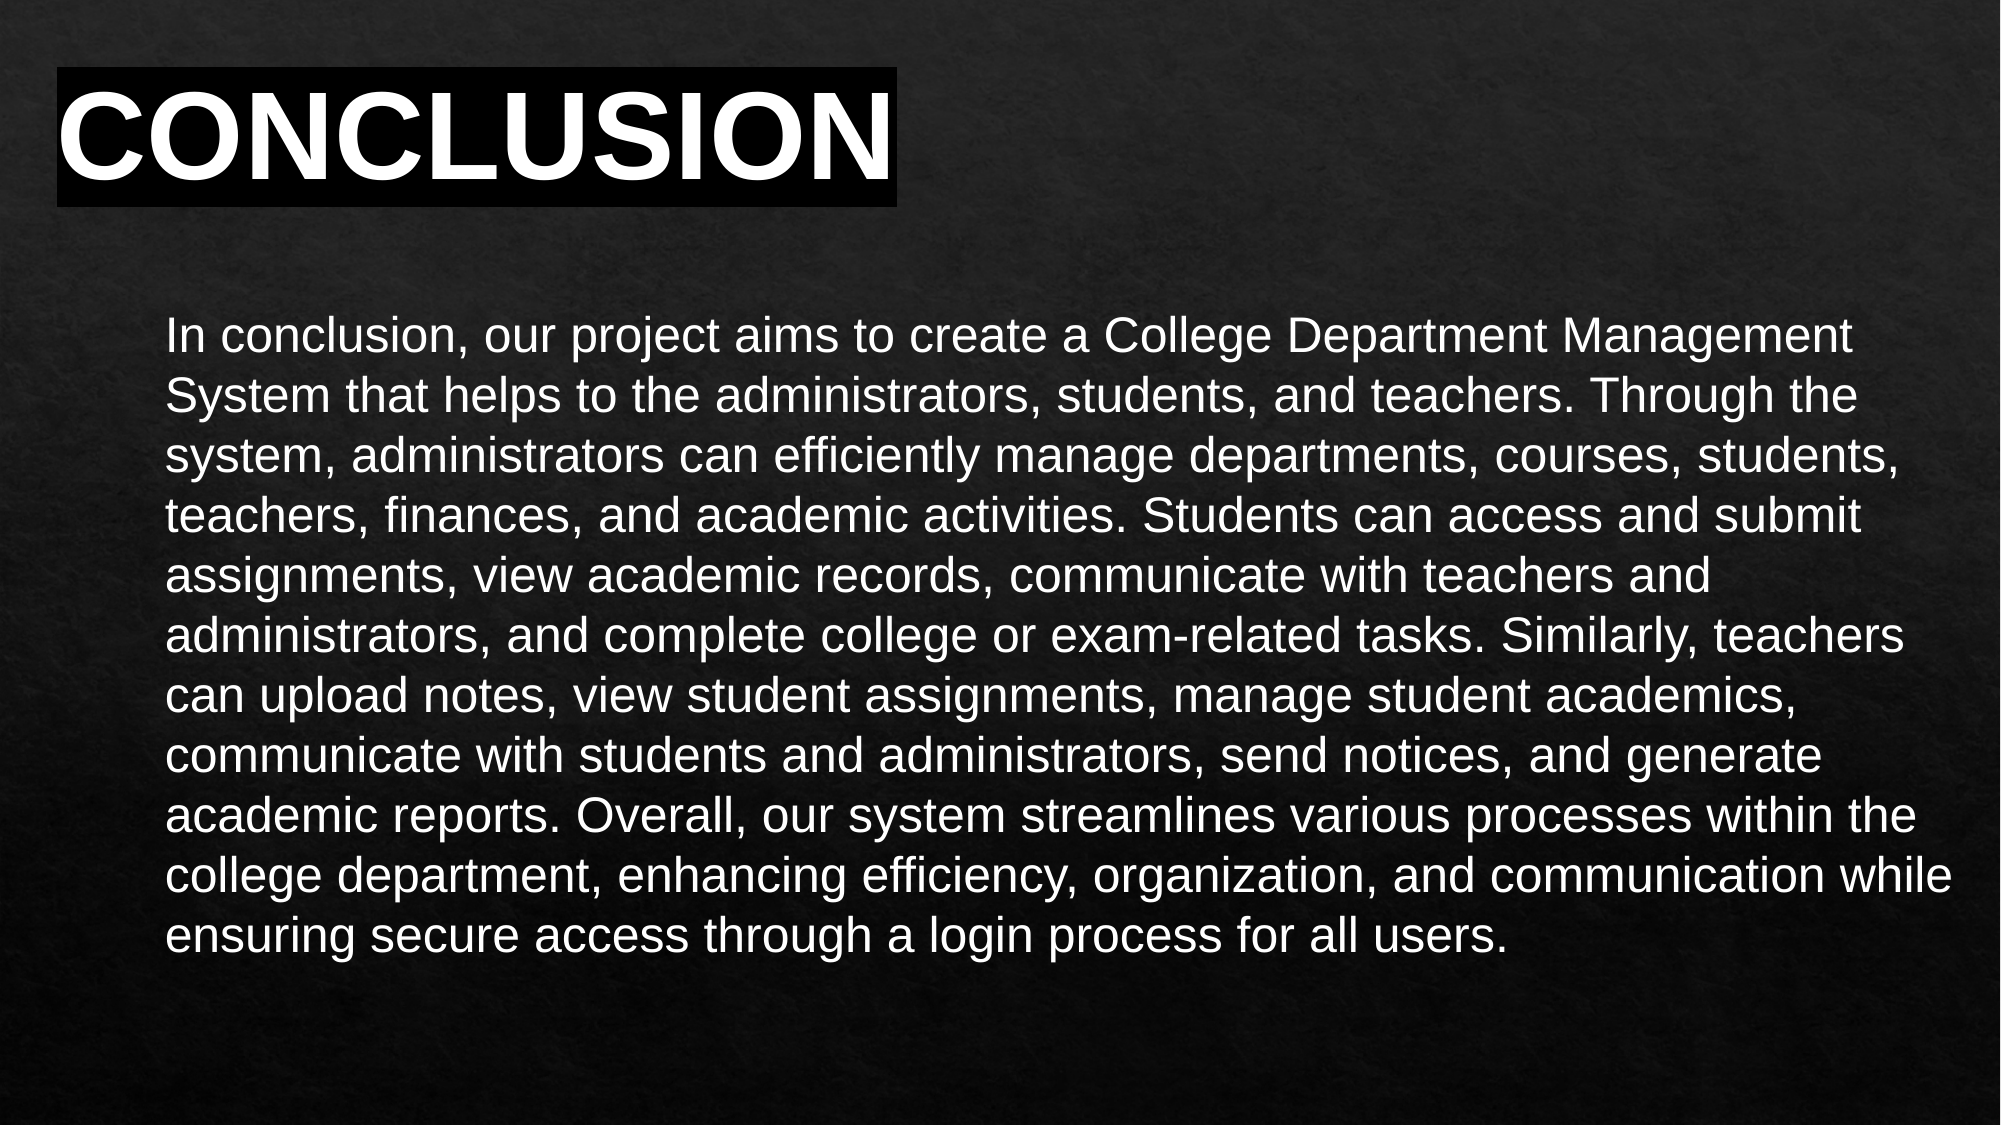

CONCLUSION

In conclusion, our project aims to create a College Department Management System that helps to the administrators, students, and teachers. Through the system, administrators can efficiently manage departments, courses, students, teachers, finances, and academic activities. Students can access and submit assignments, view academic records, communicate with teachers and administrators, and complete college or exam-related tasks. Similarly, teachers can upload notes, view student assignments, manage student academics, communicate with students and administrators, send notices, and generate academic reports. Overall, our system streamlines various processes within the college department, enhancing efficiency, organization, and communication while ensuring secure access through a login process for all users.